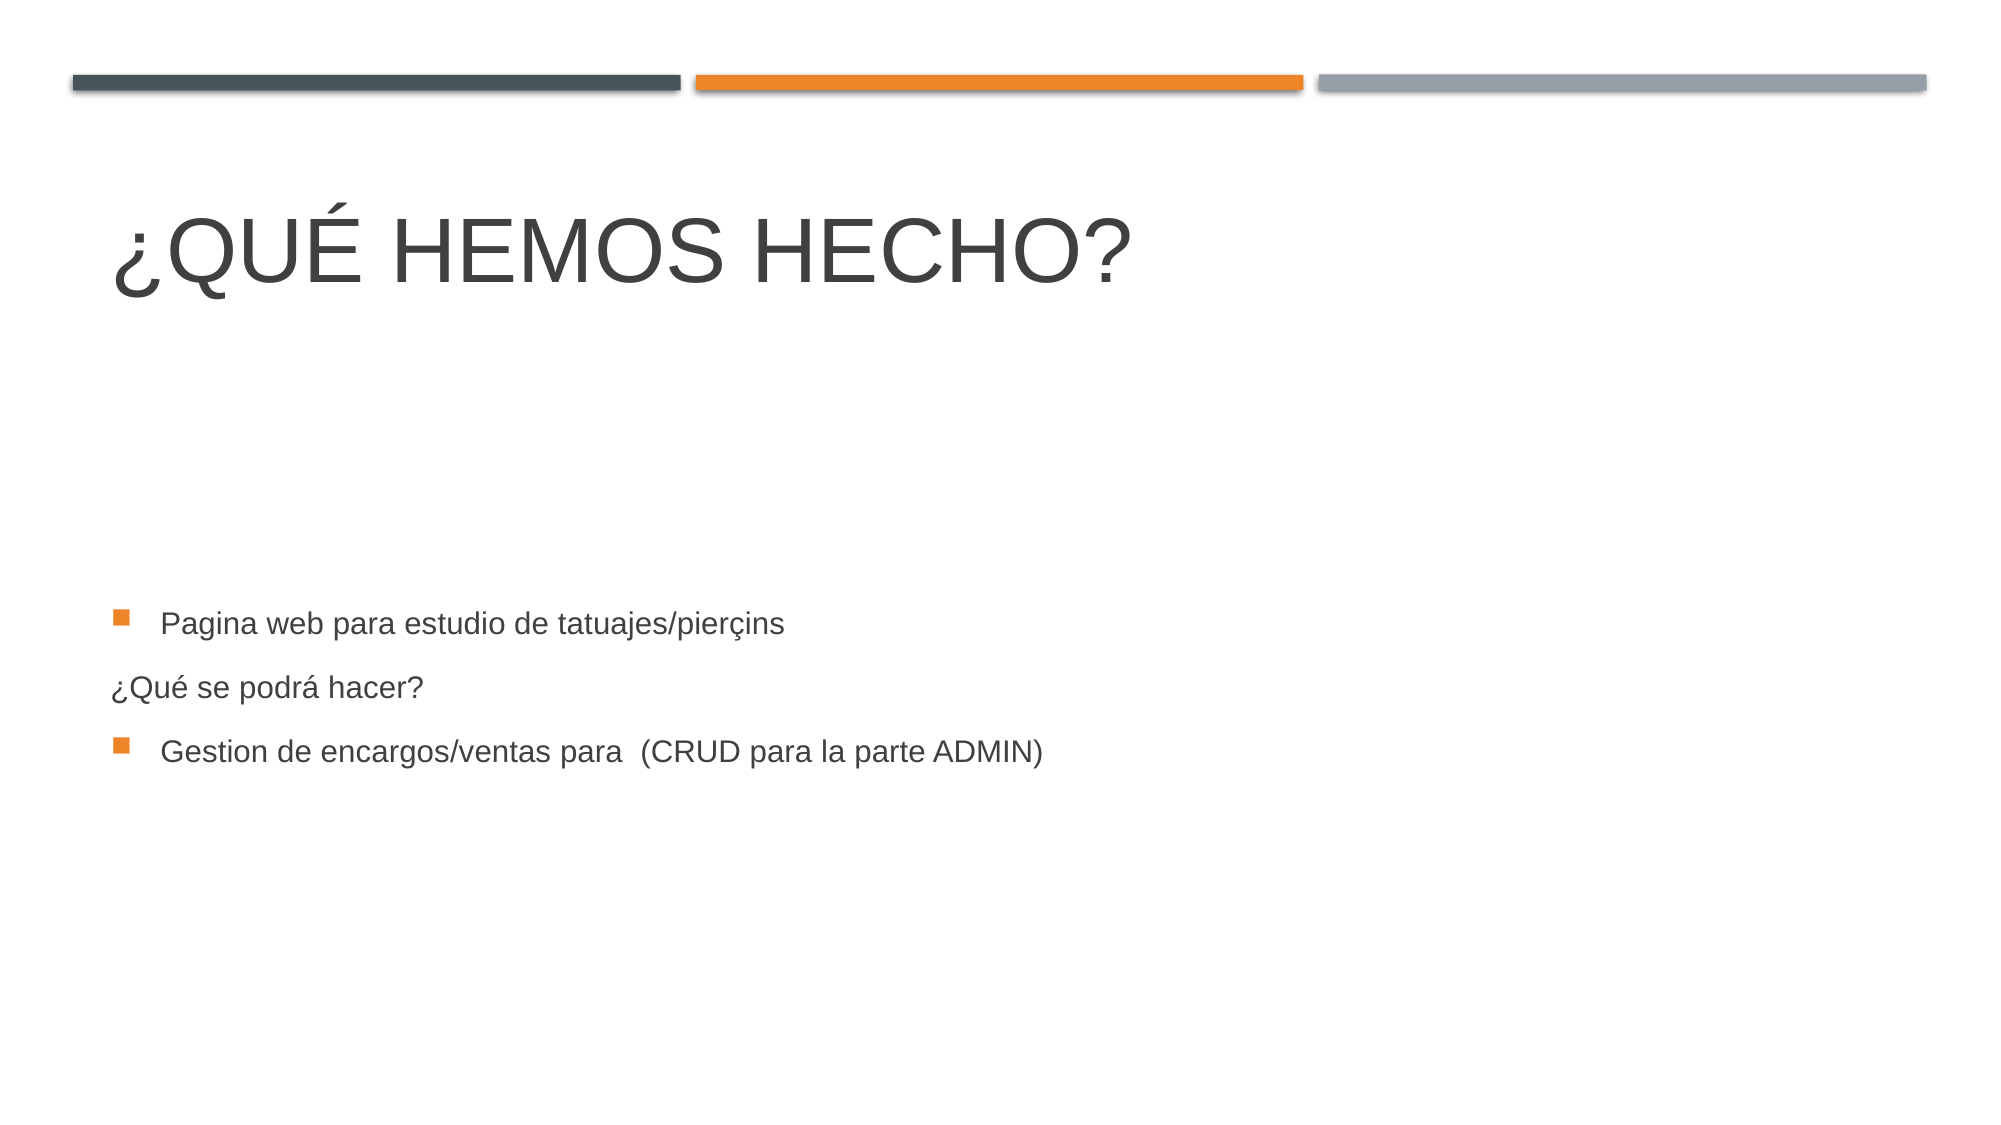

# ¿Qué hemos hecho?
Pagina web para estudio de tatuajes/pierçins
¿Qué se podrá hacer?
Gestion de encargos/ventas para  (CRUD para la parte ADMIN)